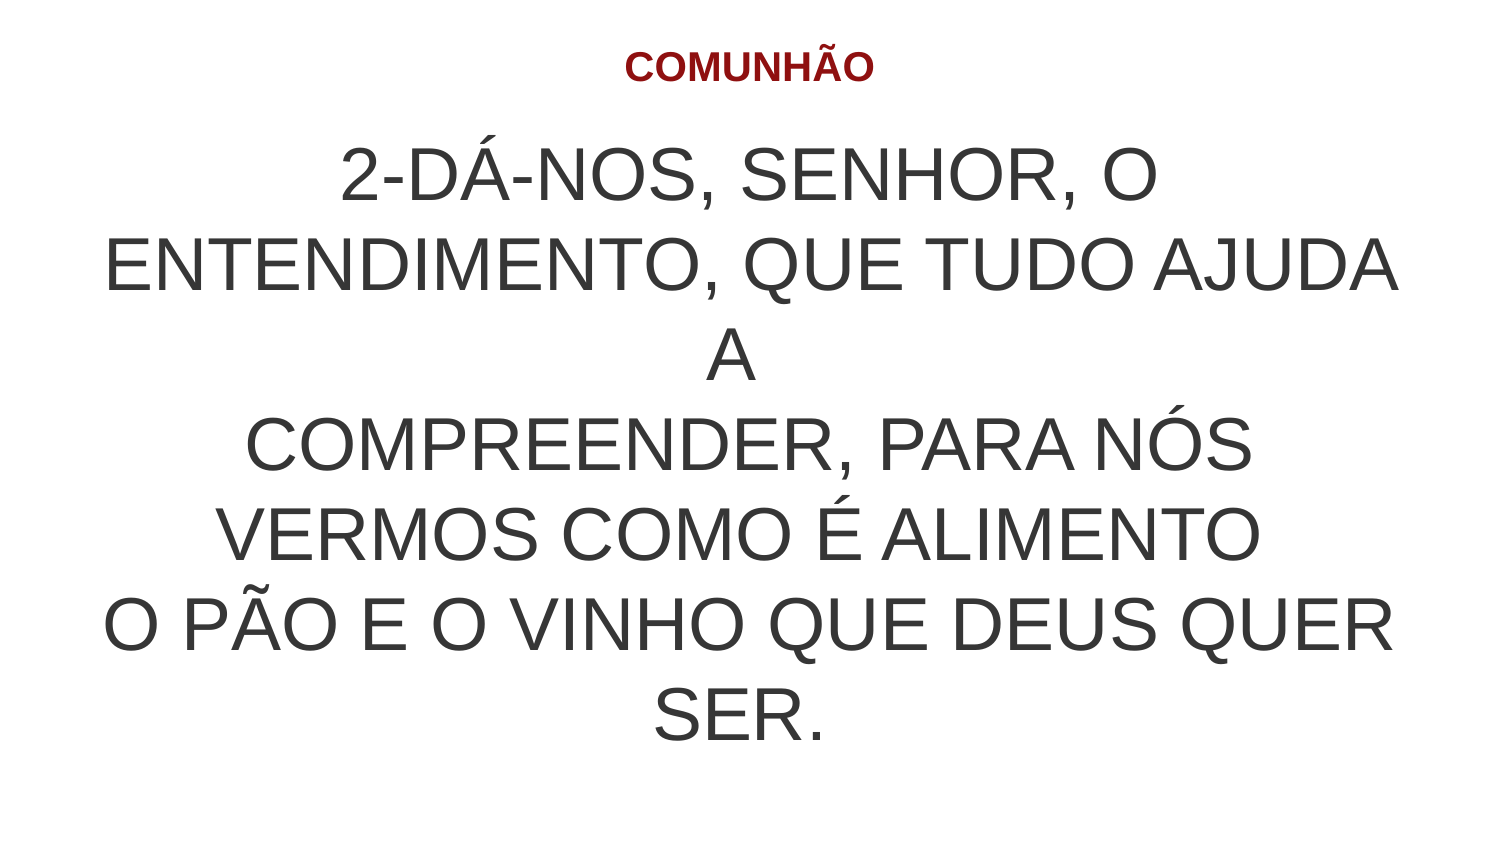

COMUNHÃO
2-DÁ-NOS, SENHOR, O ENTENDIMENTO, QUE TUDO AJUDA A
COMPREENDER, PARA NÓS VERMOS COMO É ALIMENTO
O PÃO E O VINHO QUE DEUS QUER SER.